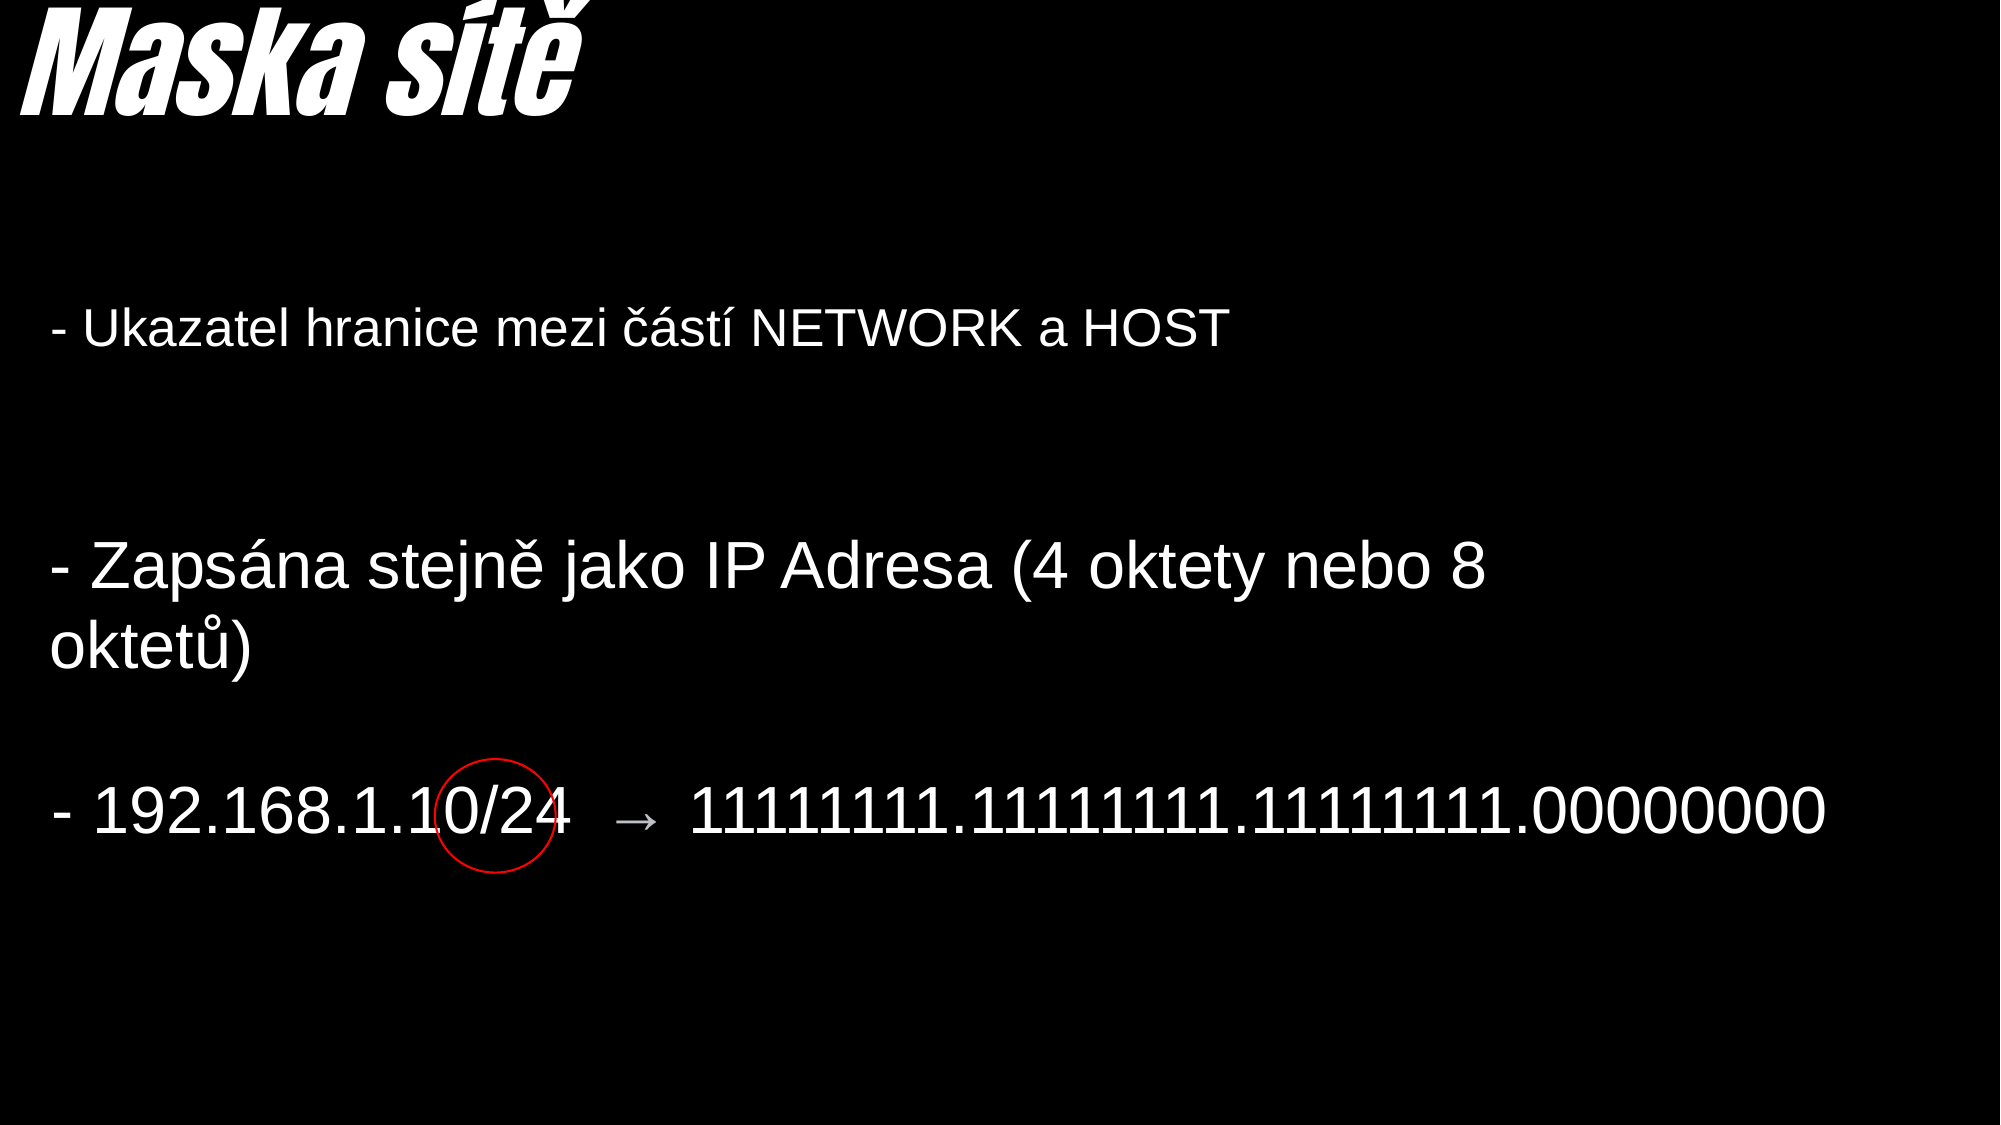

# Maska sítě
- Ukazatel hranice mezi částí NETWORK a HOST
- Zapsána stejně jako IP Adresa (4 oktety nebo 8 oktetů)
- 192.168.1.10/24

→ 11111111.11111111.11111111.00000000